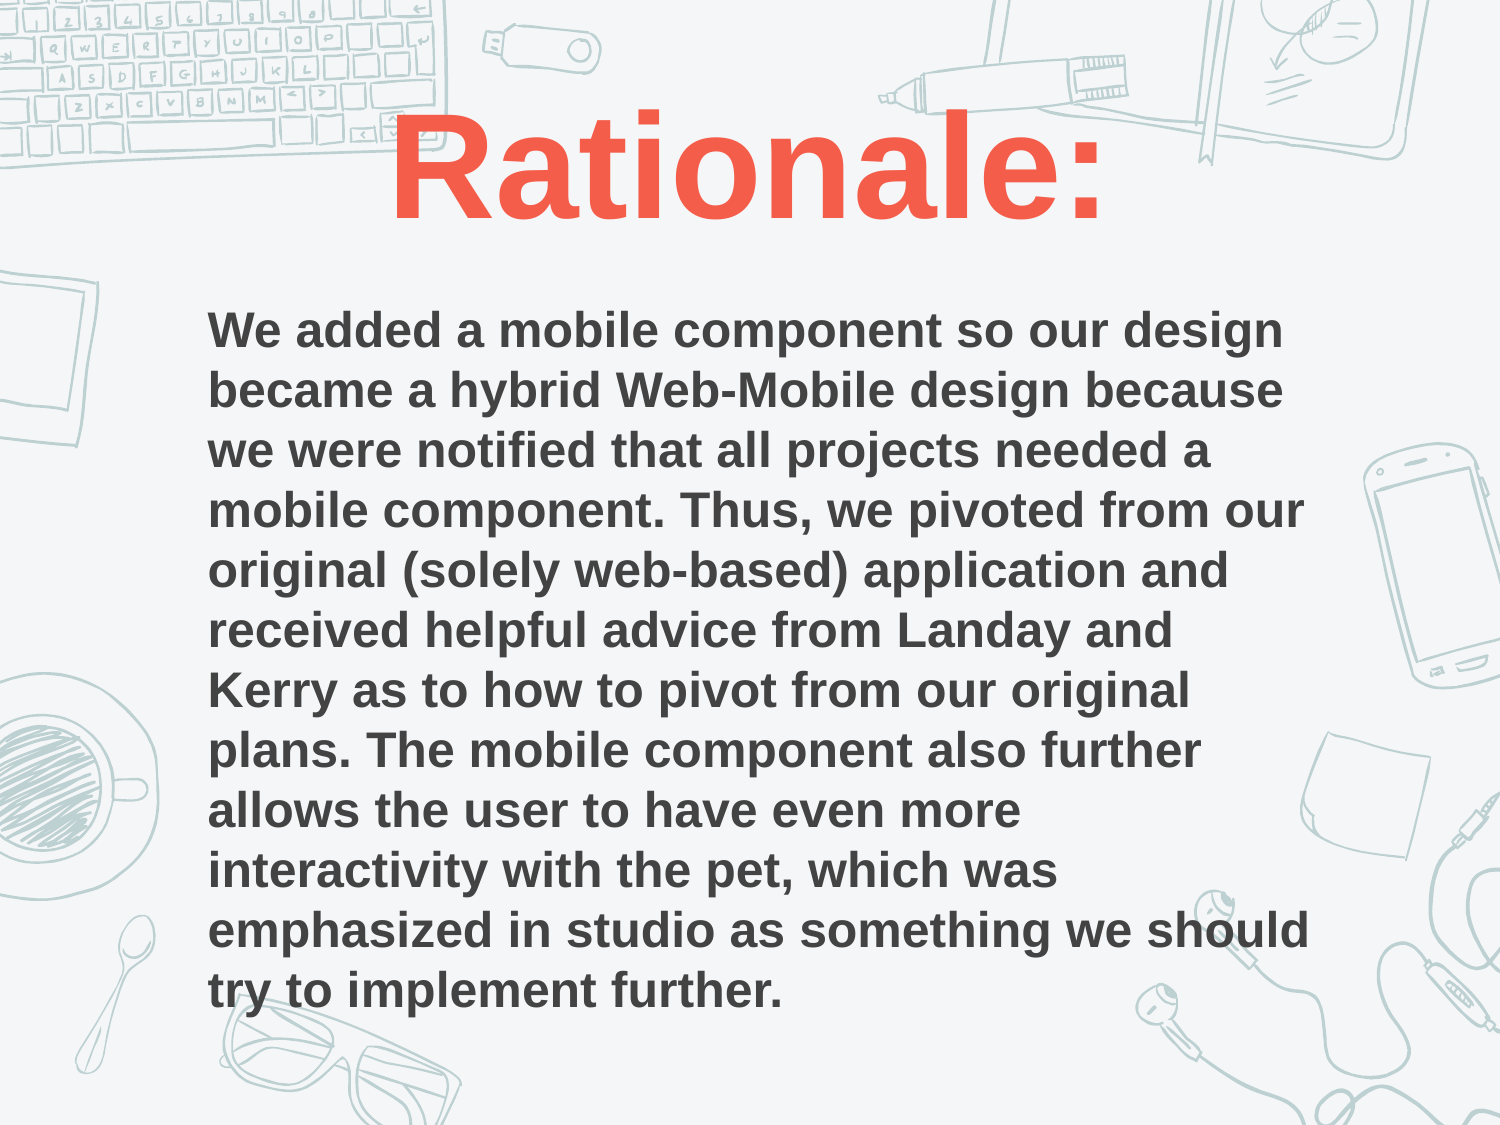

# Rationale:
We added a mobile component so our design became a hybrid Web-Mobile design because we were notified that all projects needed a mobile component. Thus, we pivoted from our original (solely web-based) application and received helpful advice from Landay and Kerry as to how to pivot from our original plans. The mobile component also further allows the user to have even more interactivity with the pet, which was emphasized in studio as something we should try to implement further.